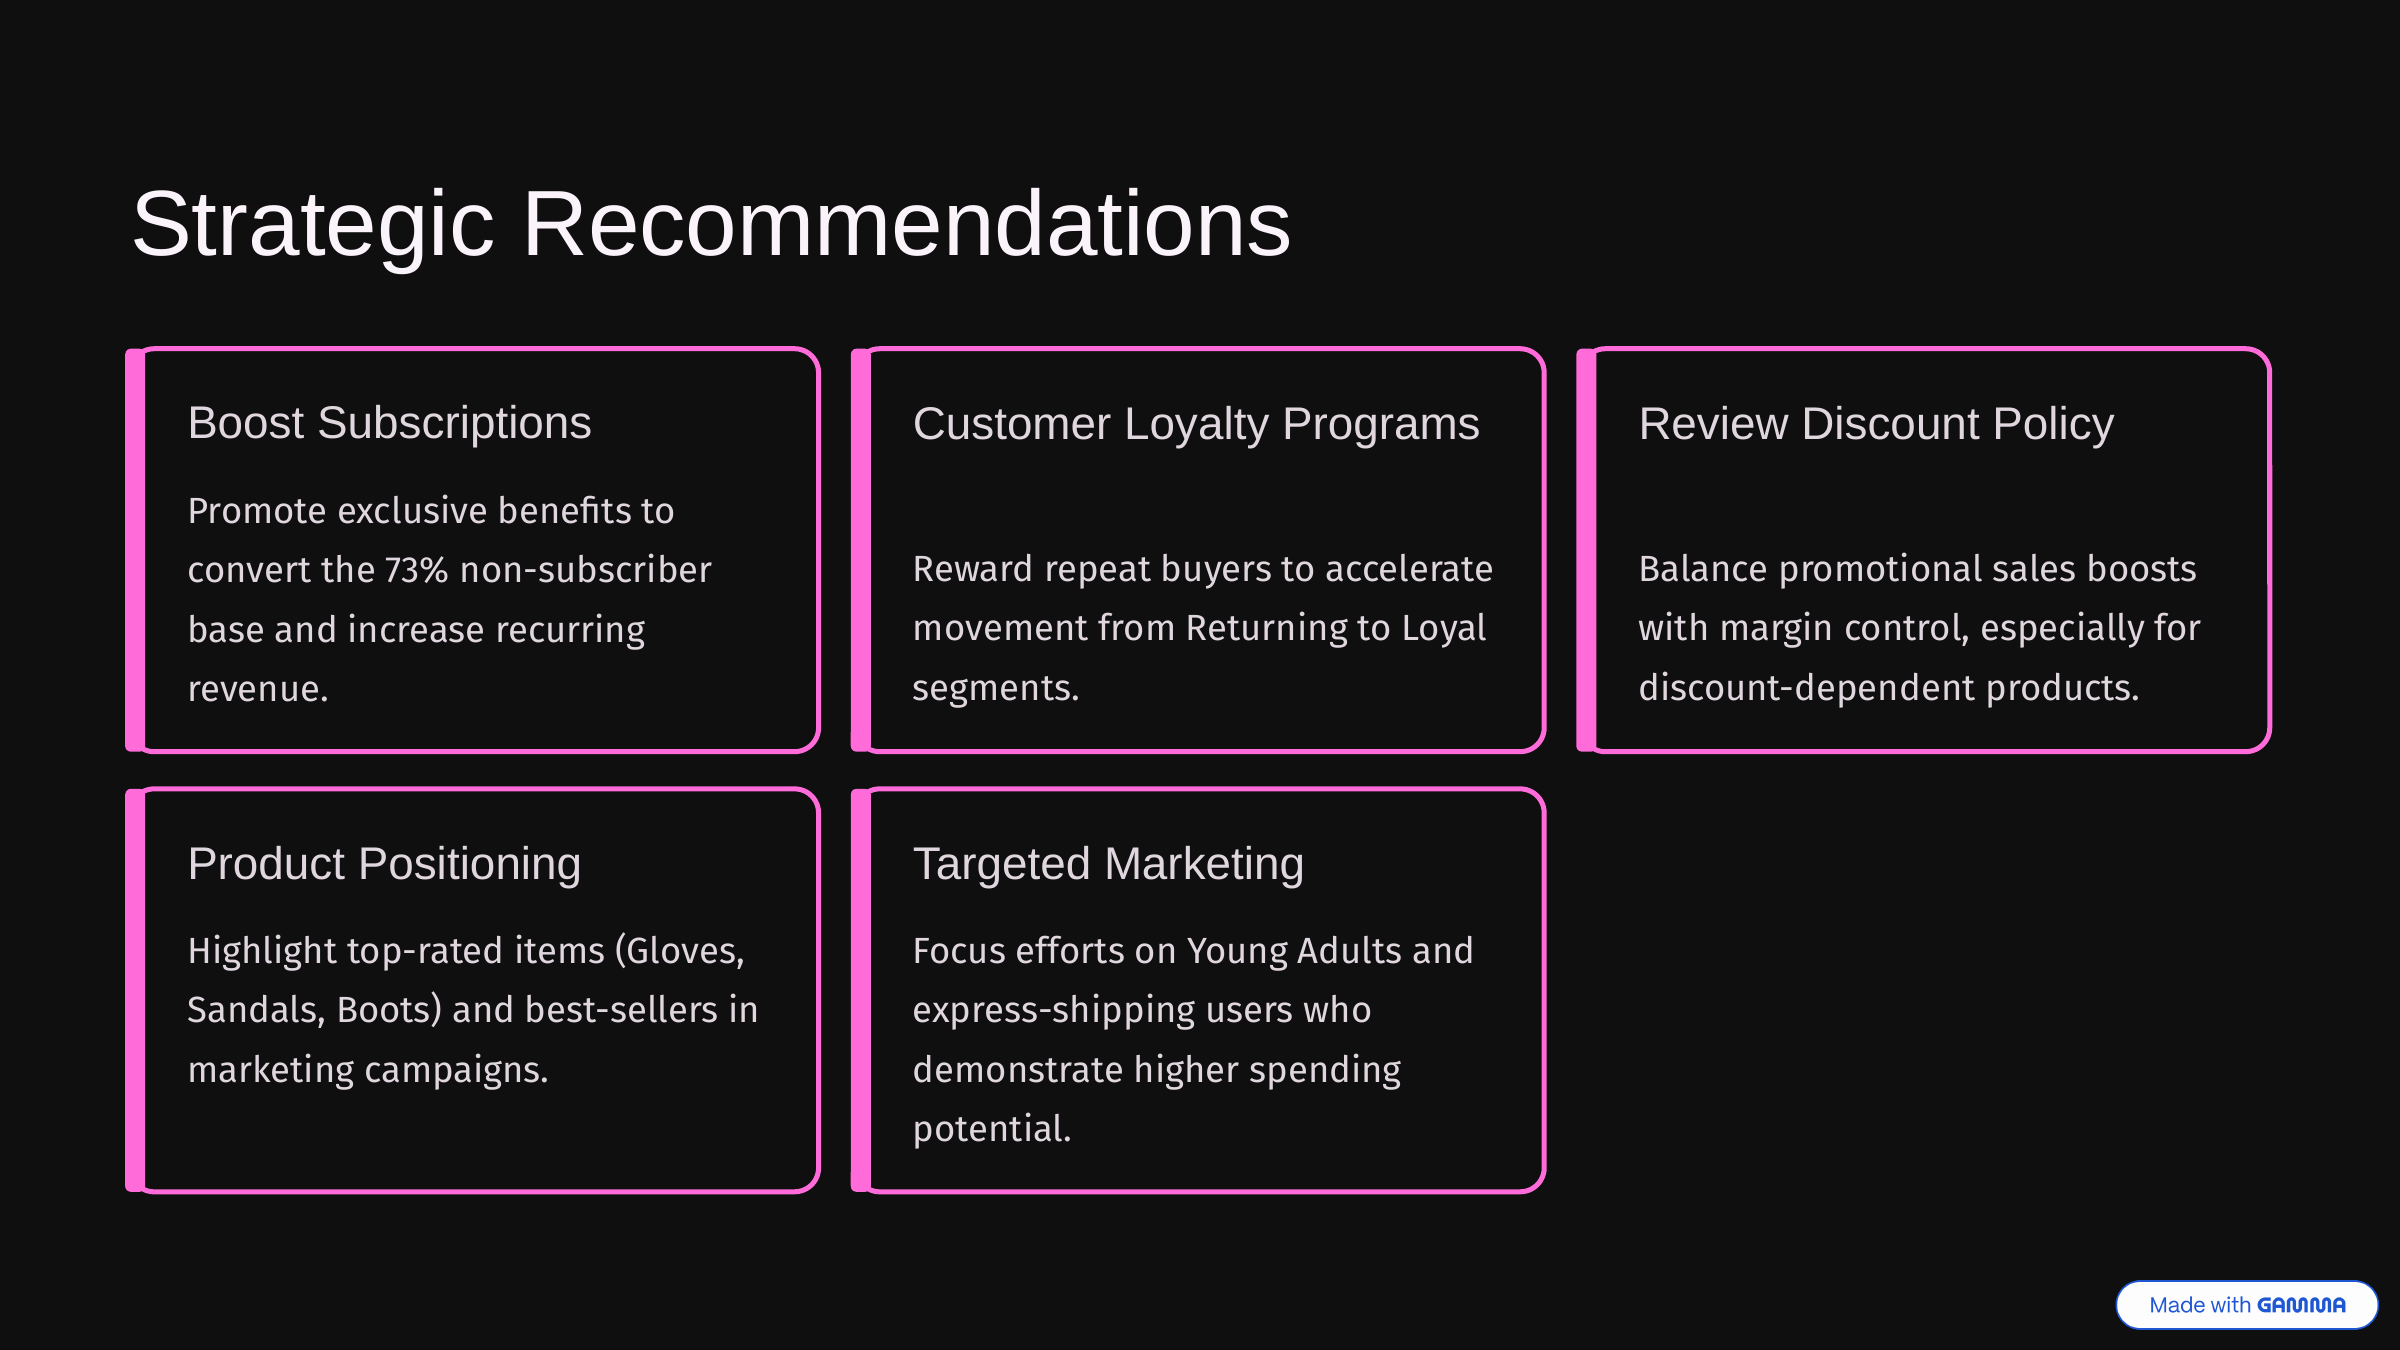

Strategic Recommendations

Boost Subscriptions
Customer Loyalty Programs
Review Discount Policy
Promote exclusive benefits to convert the 73% non-subscriber base and increase recurring revenue.
Reward repeat buyers to accelerate movement from Returning to Loyal segments.
Balance promotional sales boosts with margin control, especially for discount-dependent products.

Product Positioning
Targeted Marketing
Highlight top-rated items (Gloves, Sandals, Boots) and best-sellers in marketing campaigns.
Focus efforts on Young Adults and express-shipping users who demonstrate higher spending potential.